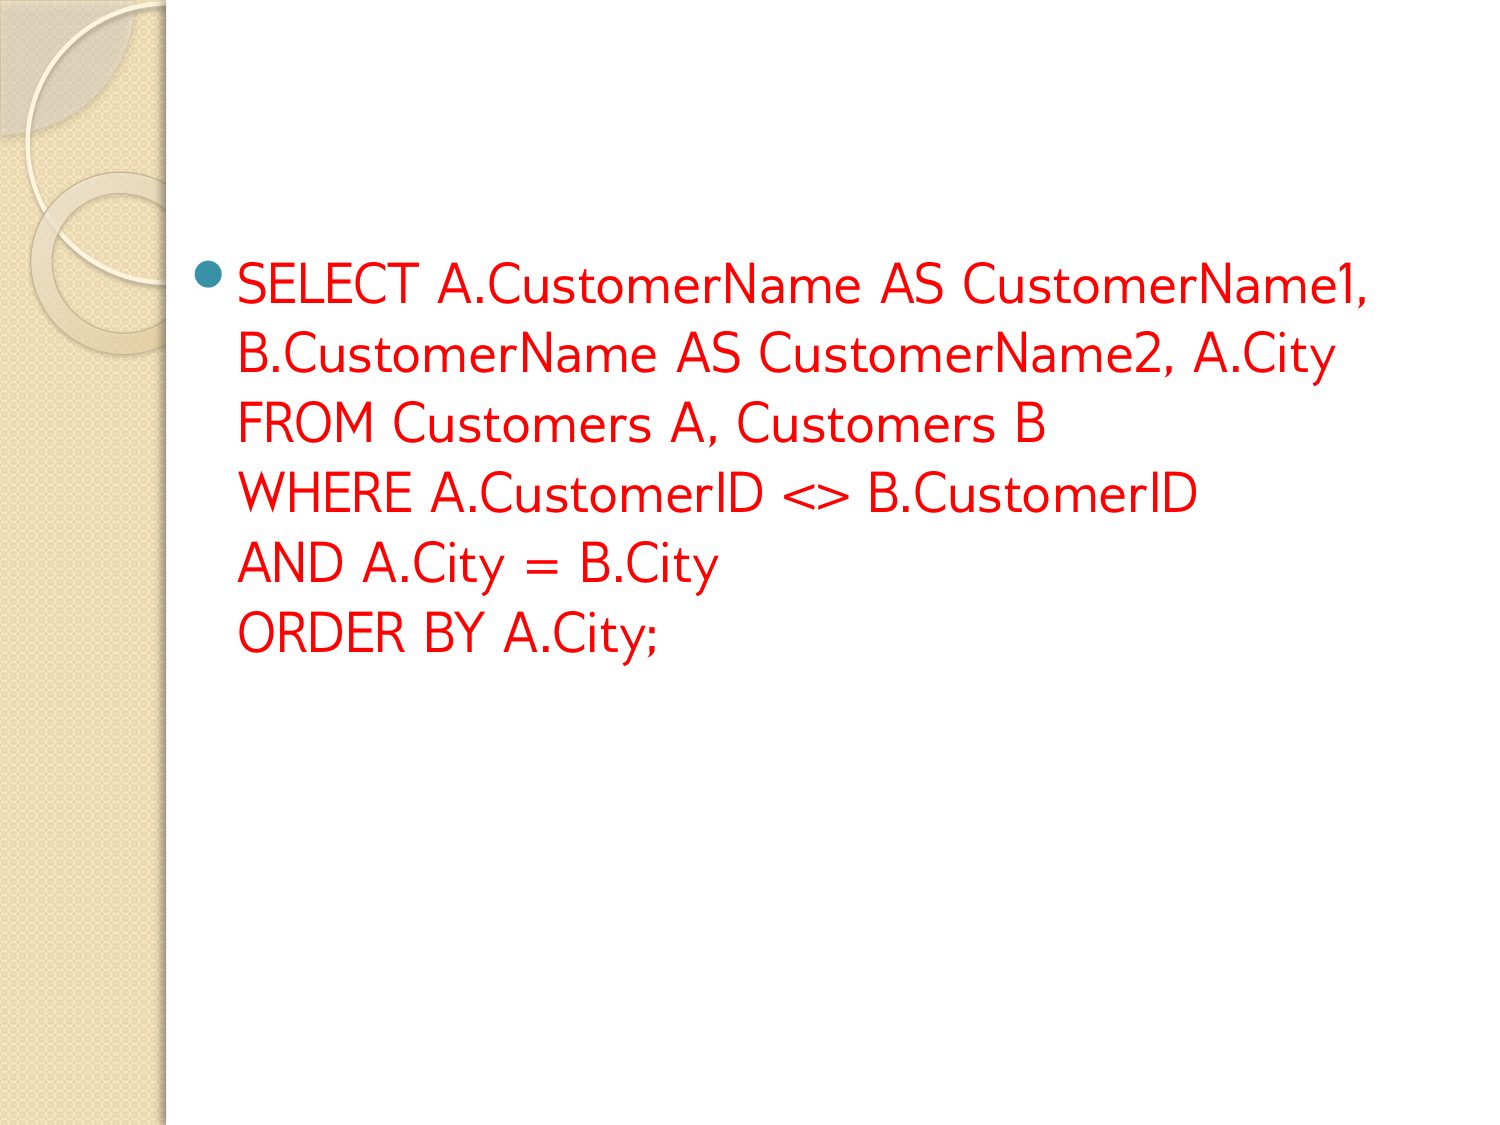

#
SELECT A.CustomerName AS CustomerName1, B.CustomerName AS CustomerName2, A.City
FROM Customers A, Customers B
WHERE A.CustomerID <> B.CustomerID
AND A.City = B.City 
ORDER BY A.City;